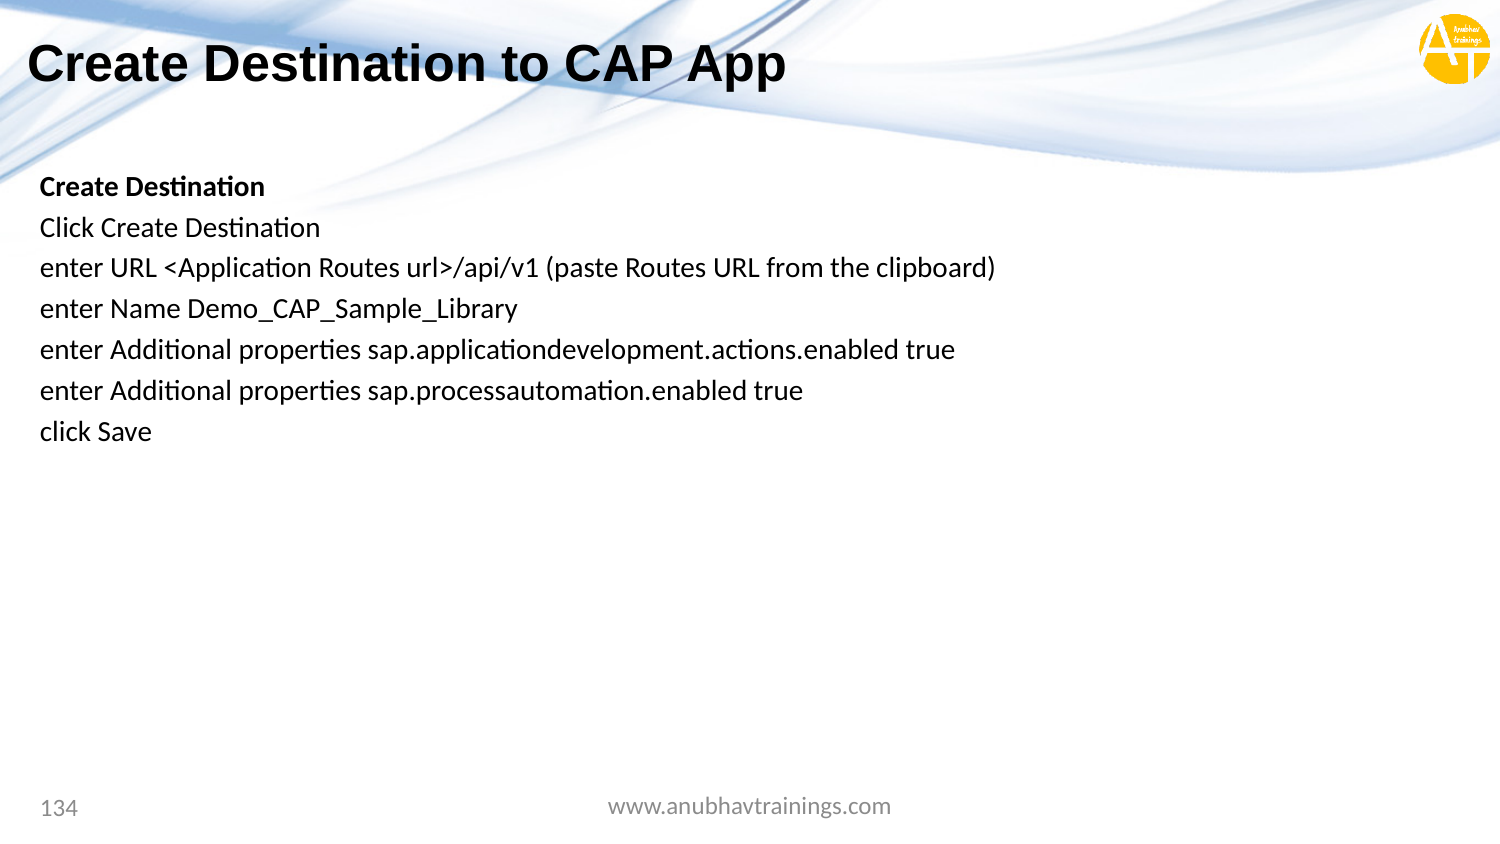

# Create Destination to CAP App
Create Destination
Click Create Destination
enter URL <Application Routes url>/api/v1 (paste Routes URL from the clipboard)
enter Name Demo_CAP_Sample_Library
enter Additional properties sap.applicationdevelopment.actions.enabled true
enter Additional properties sap.processautomation.enabled true
click Save
www.anubhavtrainings.com
134